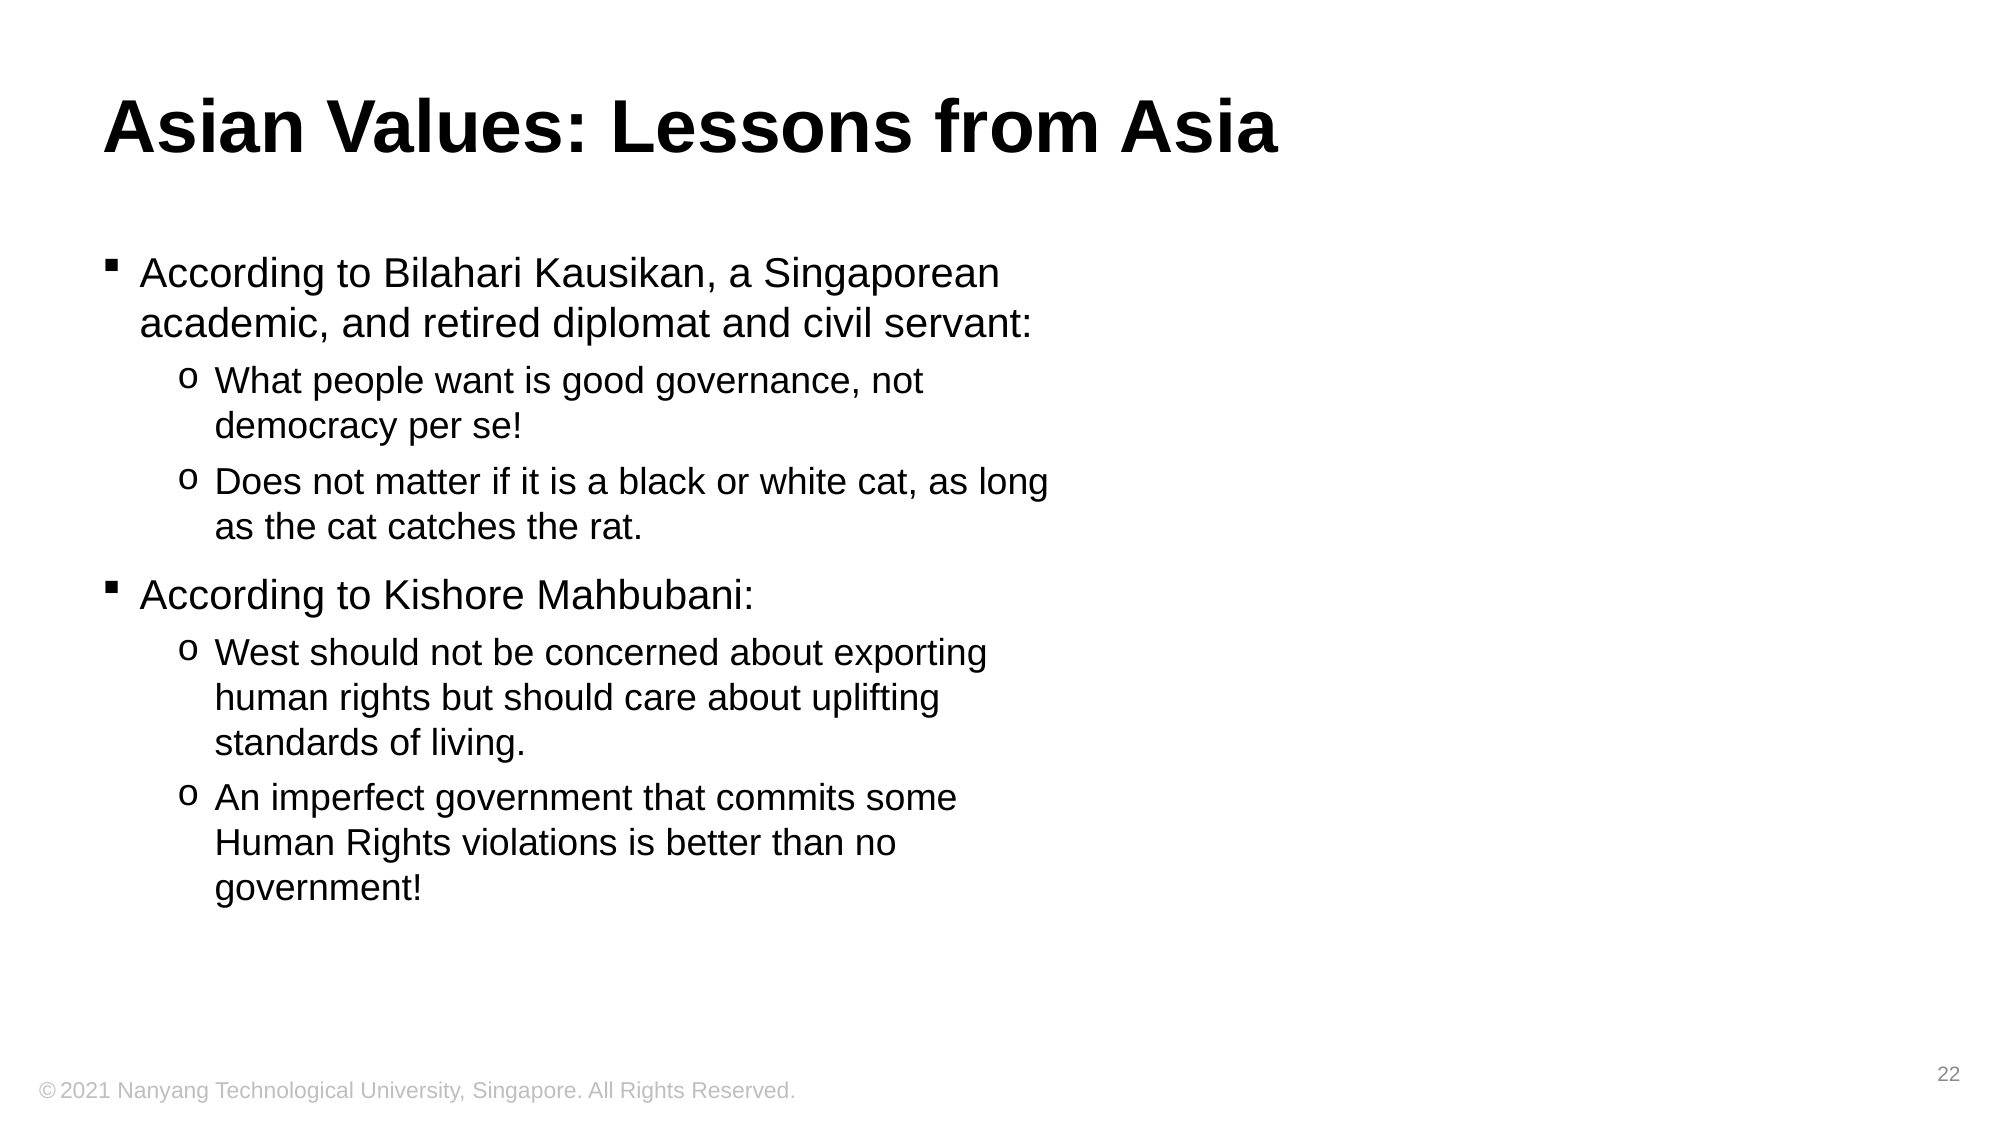

# Asian Values: Lessons from Asia
According to Bilahari Kausikan, a Singaporean academic, and retired diplomat and civil servant:
What people want is good governance, not democracy per se!
Does not matter if it is a black or white cat, as long as the cat catches the rat.
According to Kishore Mahbubani:
West should not be concerned about exporting human rights but should care about uplifting standards of living.
An imperfect government that commits some Human Rights violations is better than no government!
22